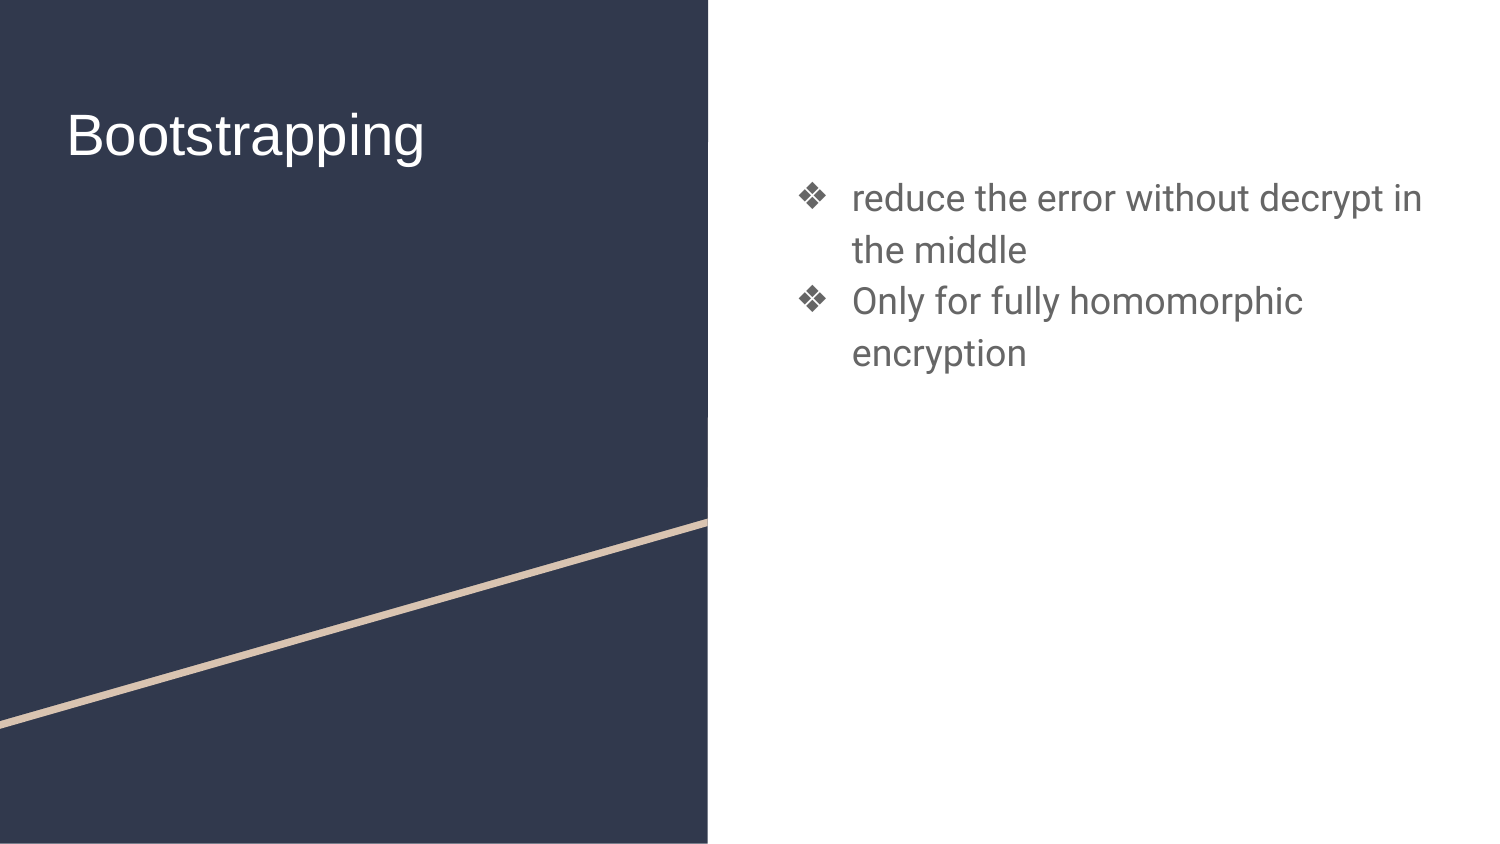

# Bootstrapping

reduce the error without decrypt in the middle
Only for fully homomorphic encryption